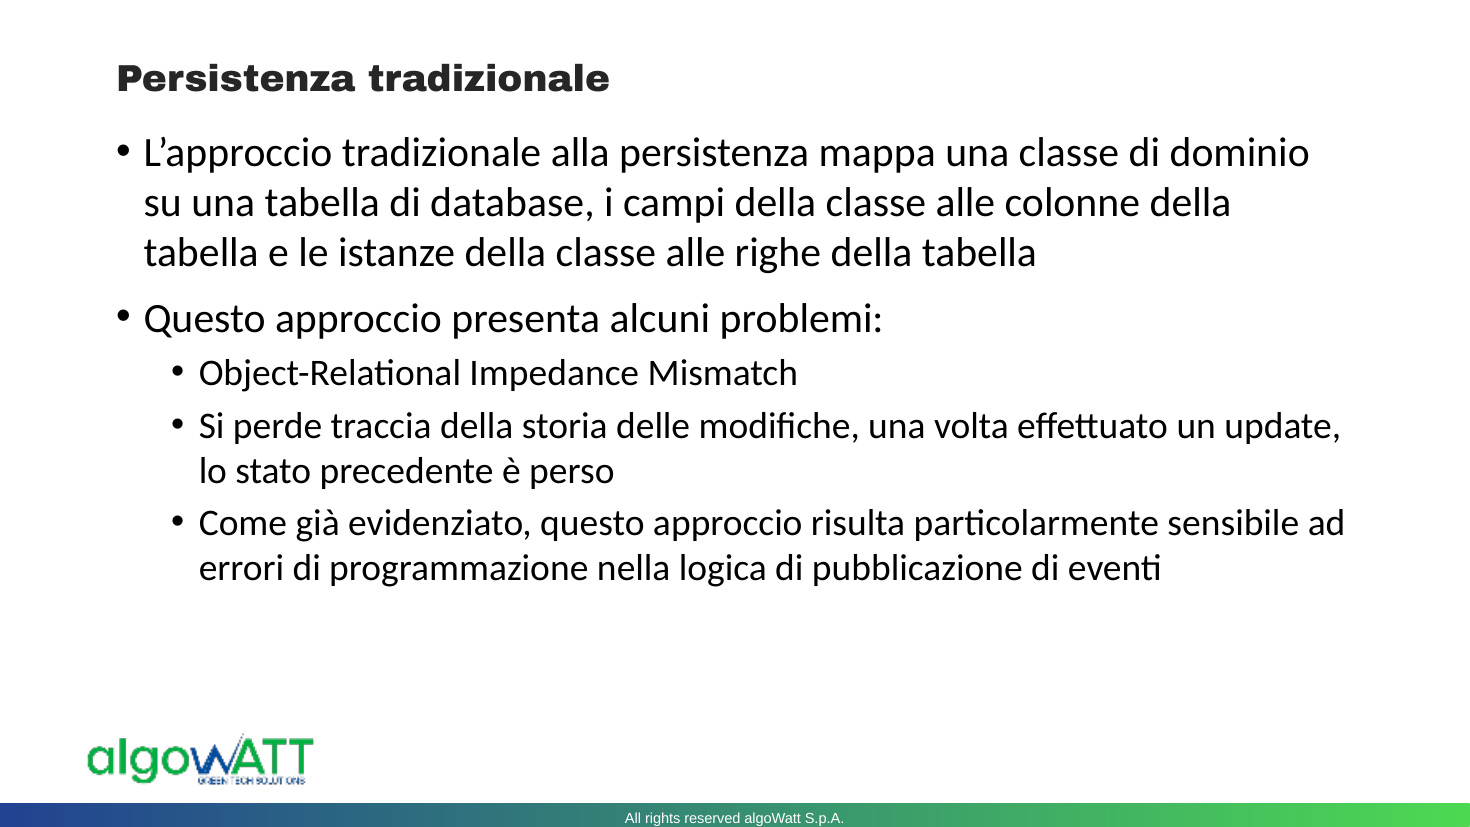

# Persistenza tradizionale
L’approccio tradizionale alla persistenza mappa una classe di dominio su una tabella di database, i campi della classe alle colonne della tabella e le istanze della classe alle righe della tabella
Questo approccio presenta alcuni problemi:
Object-Relational Impedance Mismatch
Si perde traccia della storia delle modifiche, una volta effettuato un update, lo stato precedente è perso
Come già evidenziato, questo approccio risulta particolarmente sensibile ad errori di programmazione nella logica di pubblicazione di eventi
All rights reserved algoWatt S.p.A.